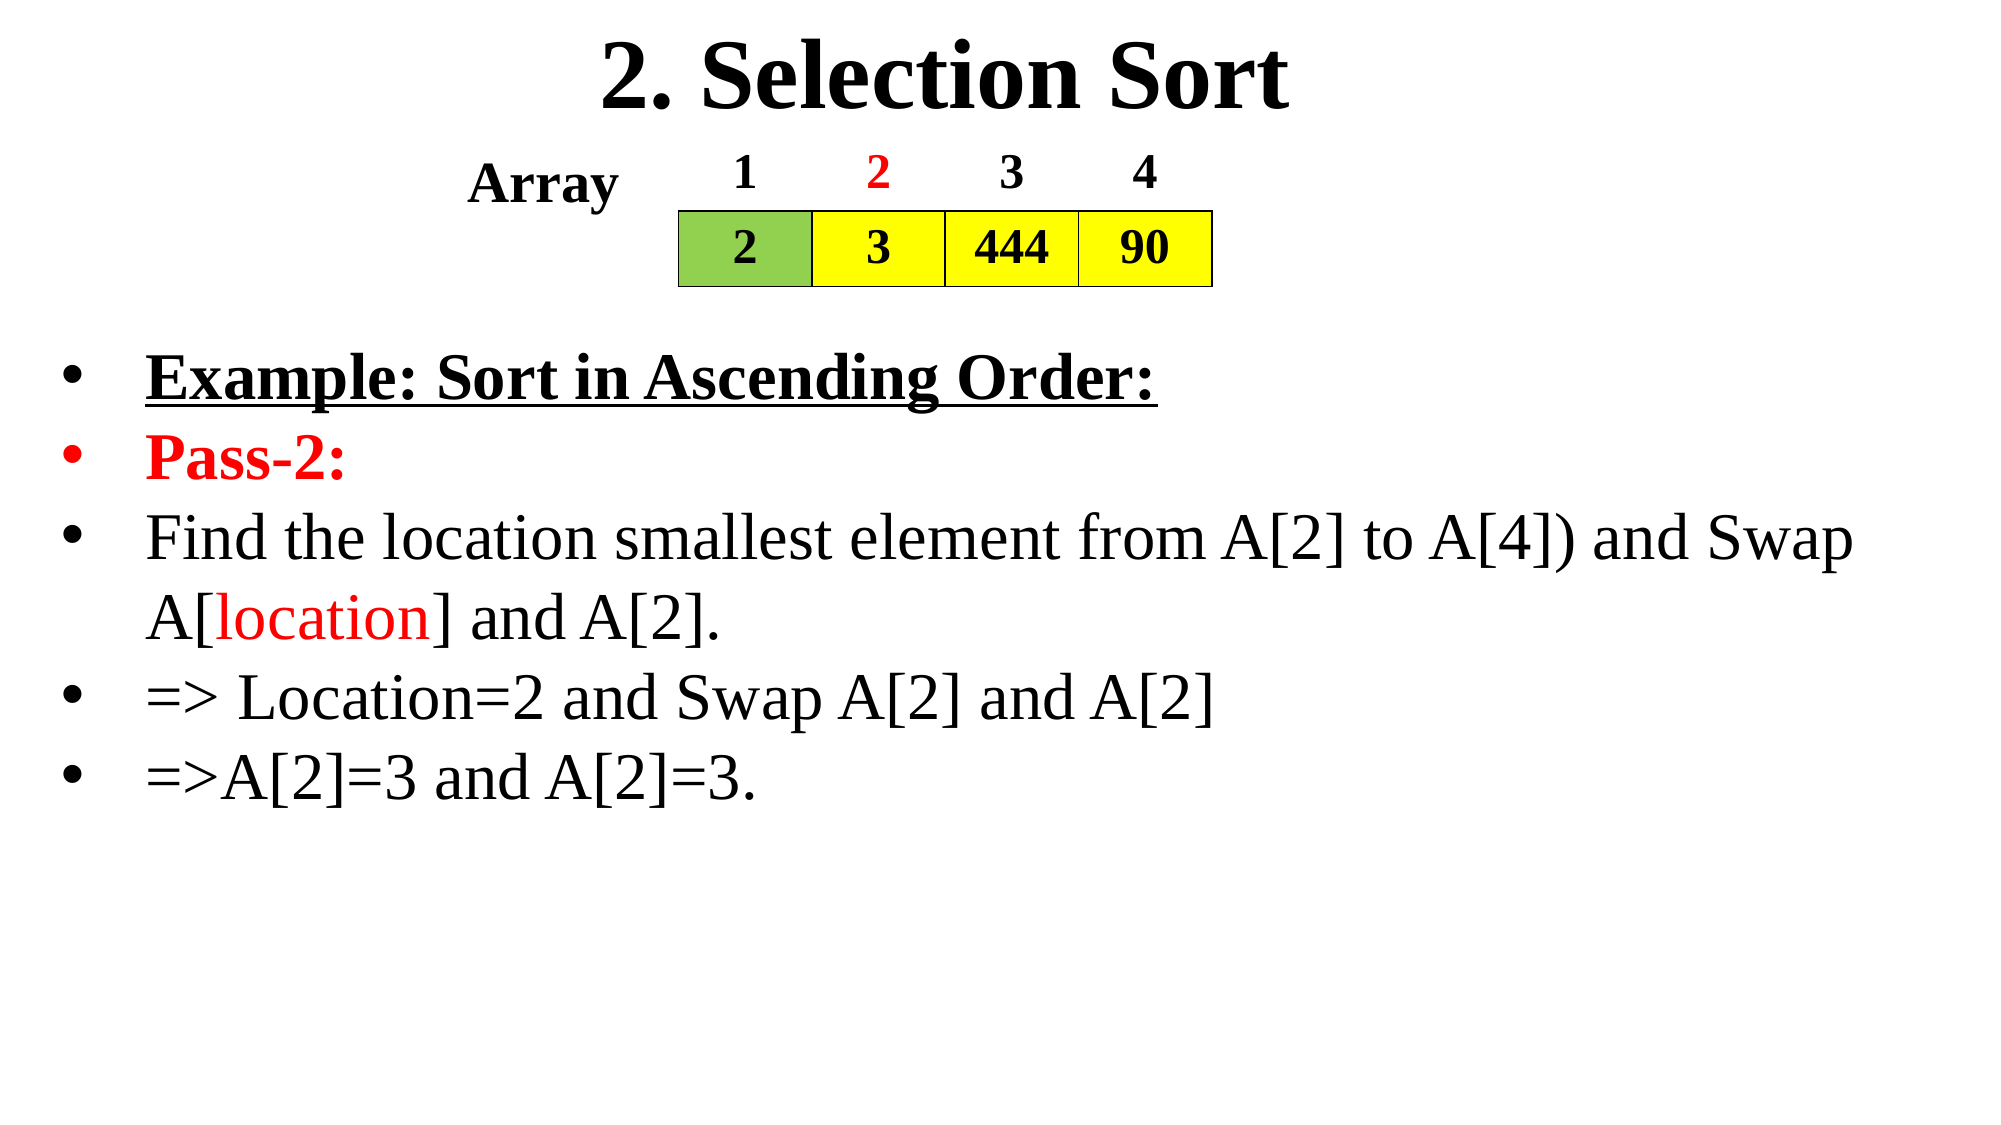

2. Selection Sort
Array
| 1 | 2 | 3 | 4 |
| --- | --- | --- | --- |
| 2 | 3 | 444 | 90 |
Example: Sort in Ascending Order:
Pass-2:
Find the location smallest element from A[2] to A[4]) and Swap A[location] and A[2].
=> Location=2 and Swap A[2] and A[2]
=>A[2]=3 and A[2]=3.